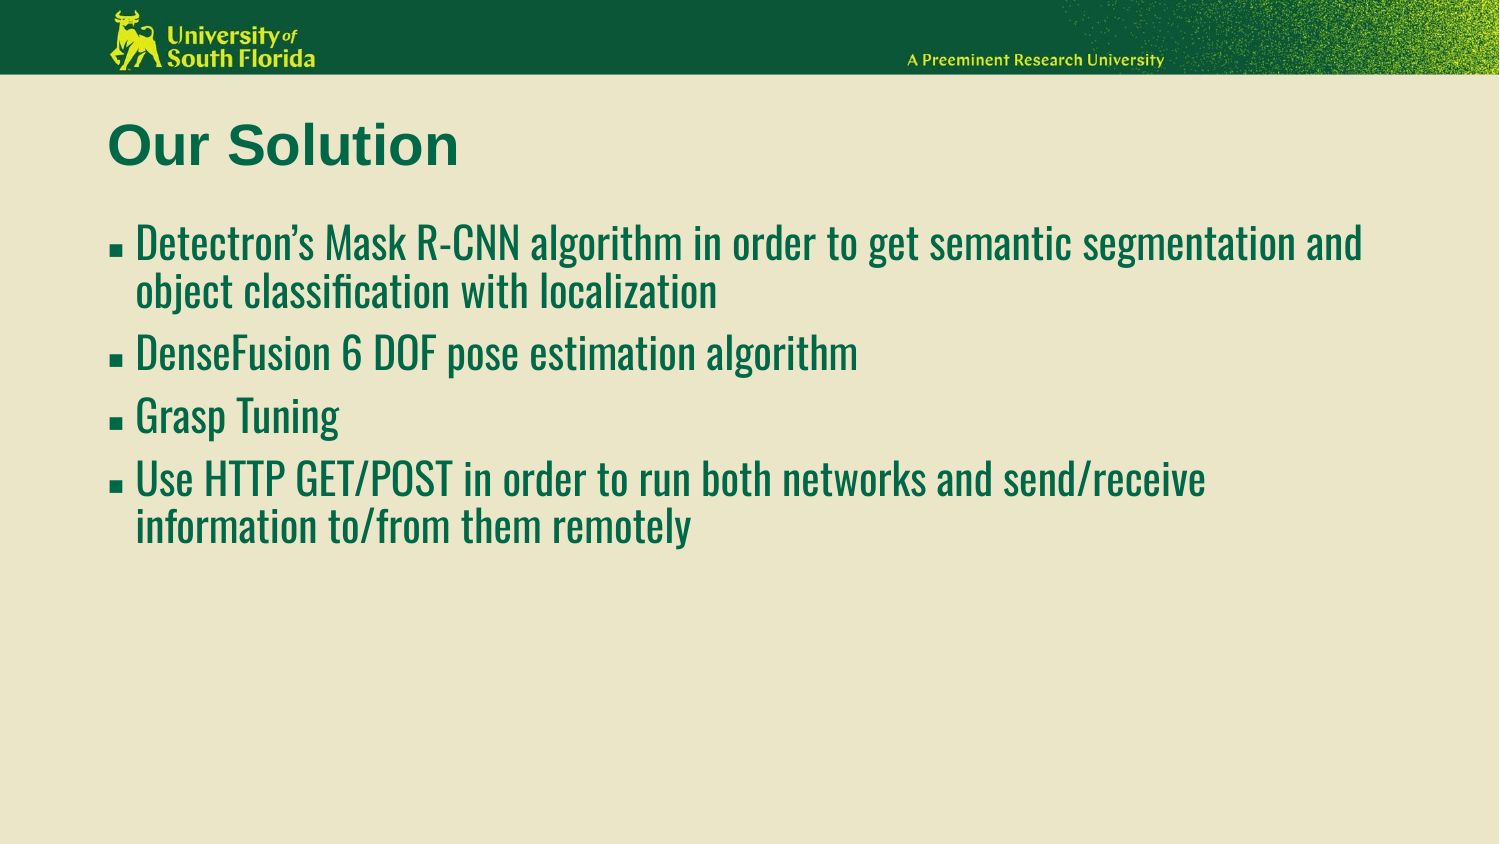

# Our Solution
Detectron’s Mask R-CNN algorithm in order to get semantic segmentation and object classification with localization
DenseFusion 6 DOF pose estimation algorithm
Grasp Tuning
Use HTTP GET/POST in order to run both networks and send/receive information to/from them remotely